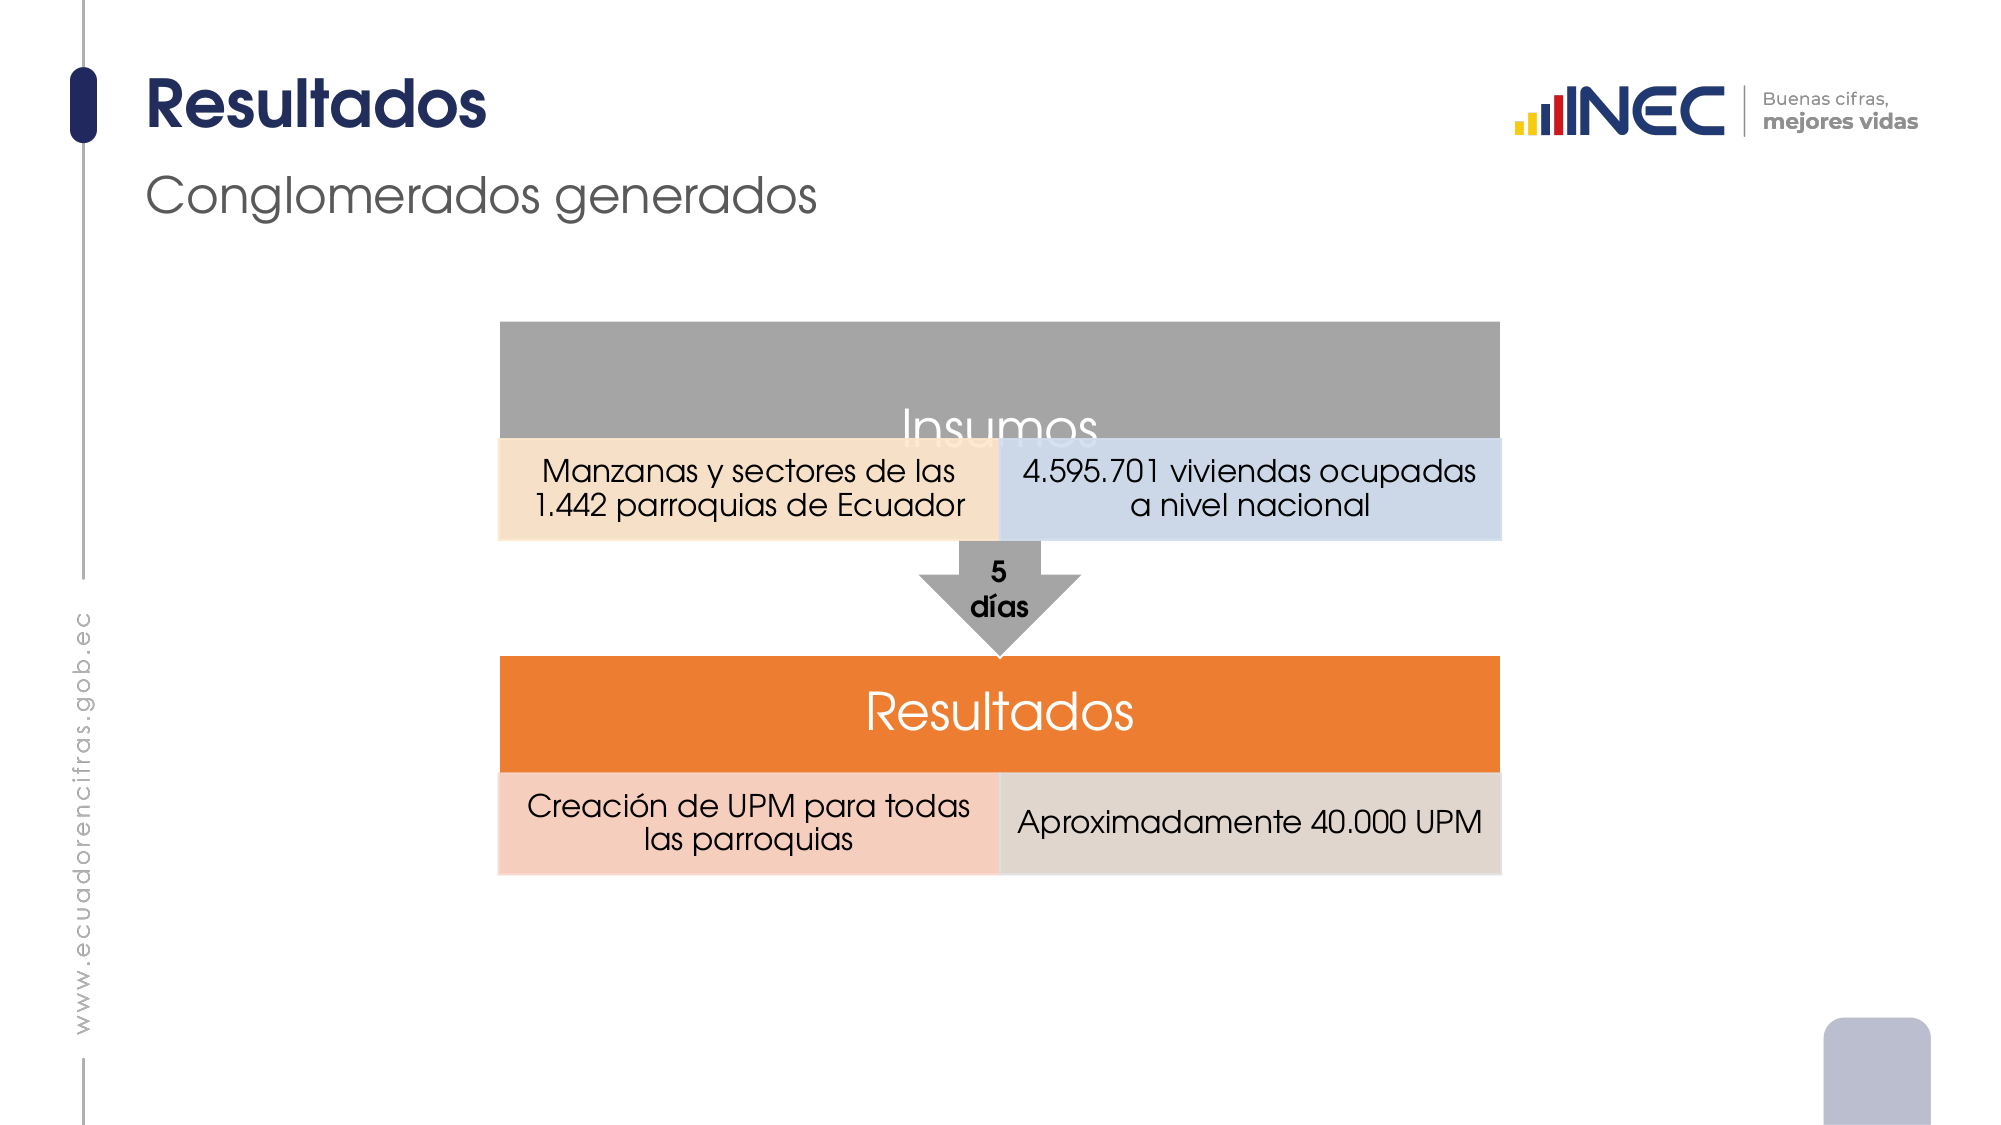

# Resultados
Conglomerados generados
Resultados
Creación de UPM para todas las parroquias
Aproximadamente 40.000 UPM
Insumos
Manzanas y sectores de las 1.442 parroquias de Ecuador
4.595.701 viviendas ocupadas a nivel nacional
5
días